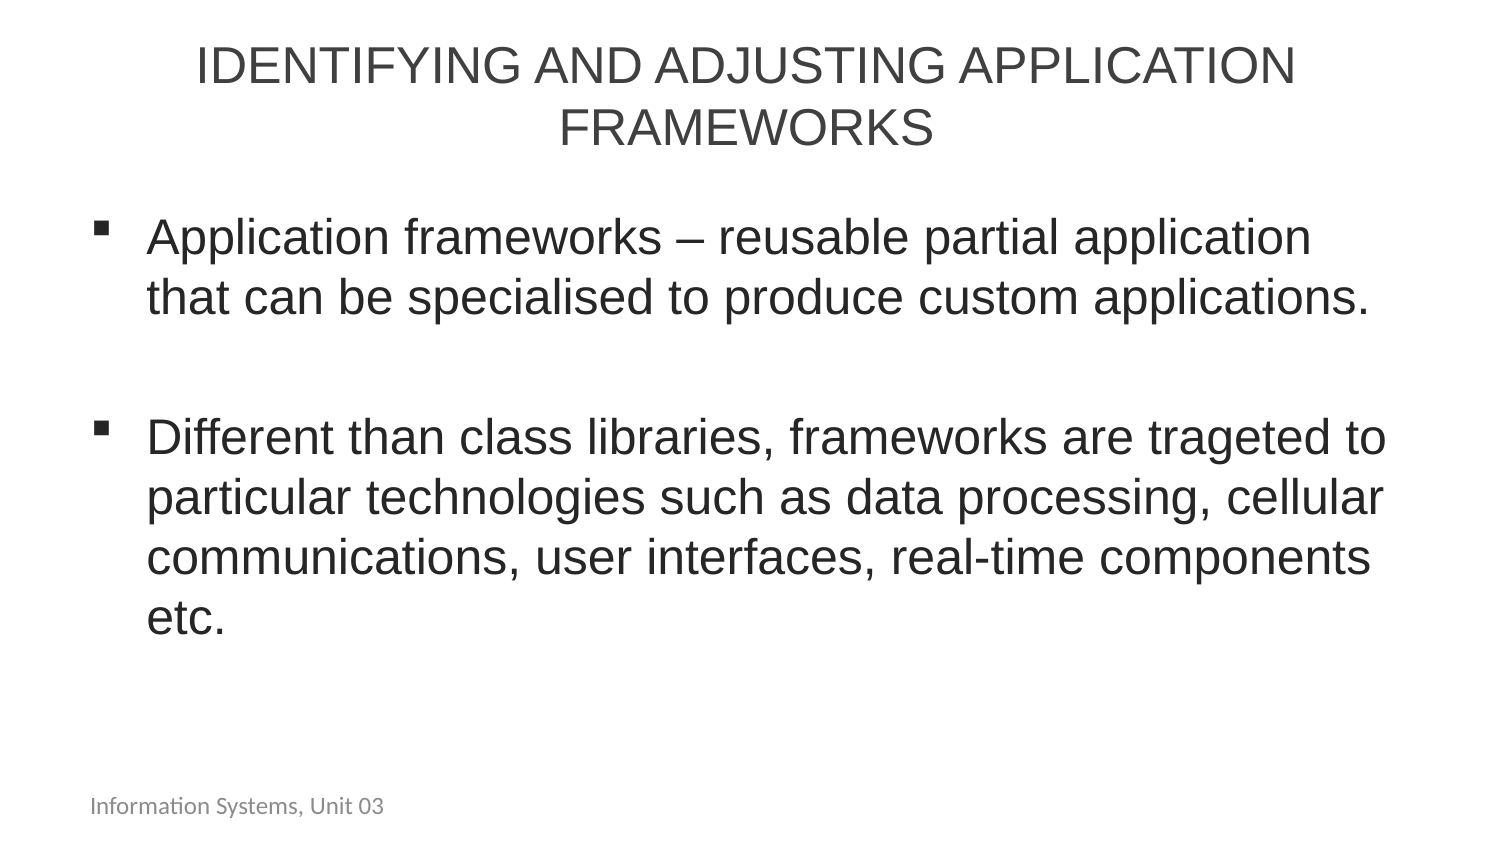

# Identifying and adjusting application frameworks
Application frameworks – reusable partial application that can be specialised to produce custom applications.

Different than class libraries, frameworks are trageted to particular technologies such as data processing, cellular communications, user interfaces, real-time components etc.
Information Systems, Unit 03
144